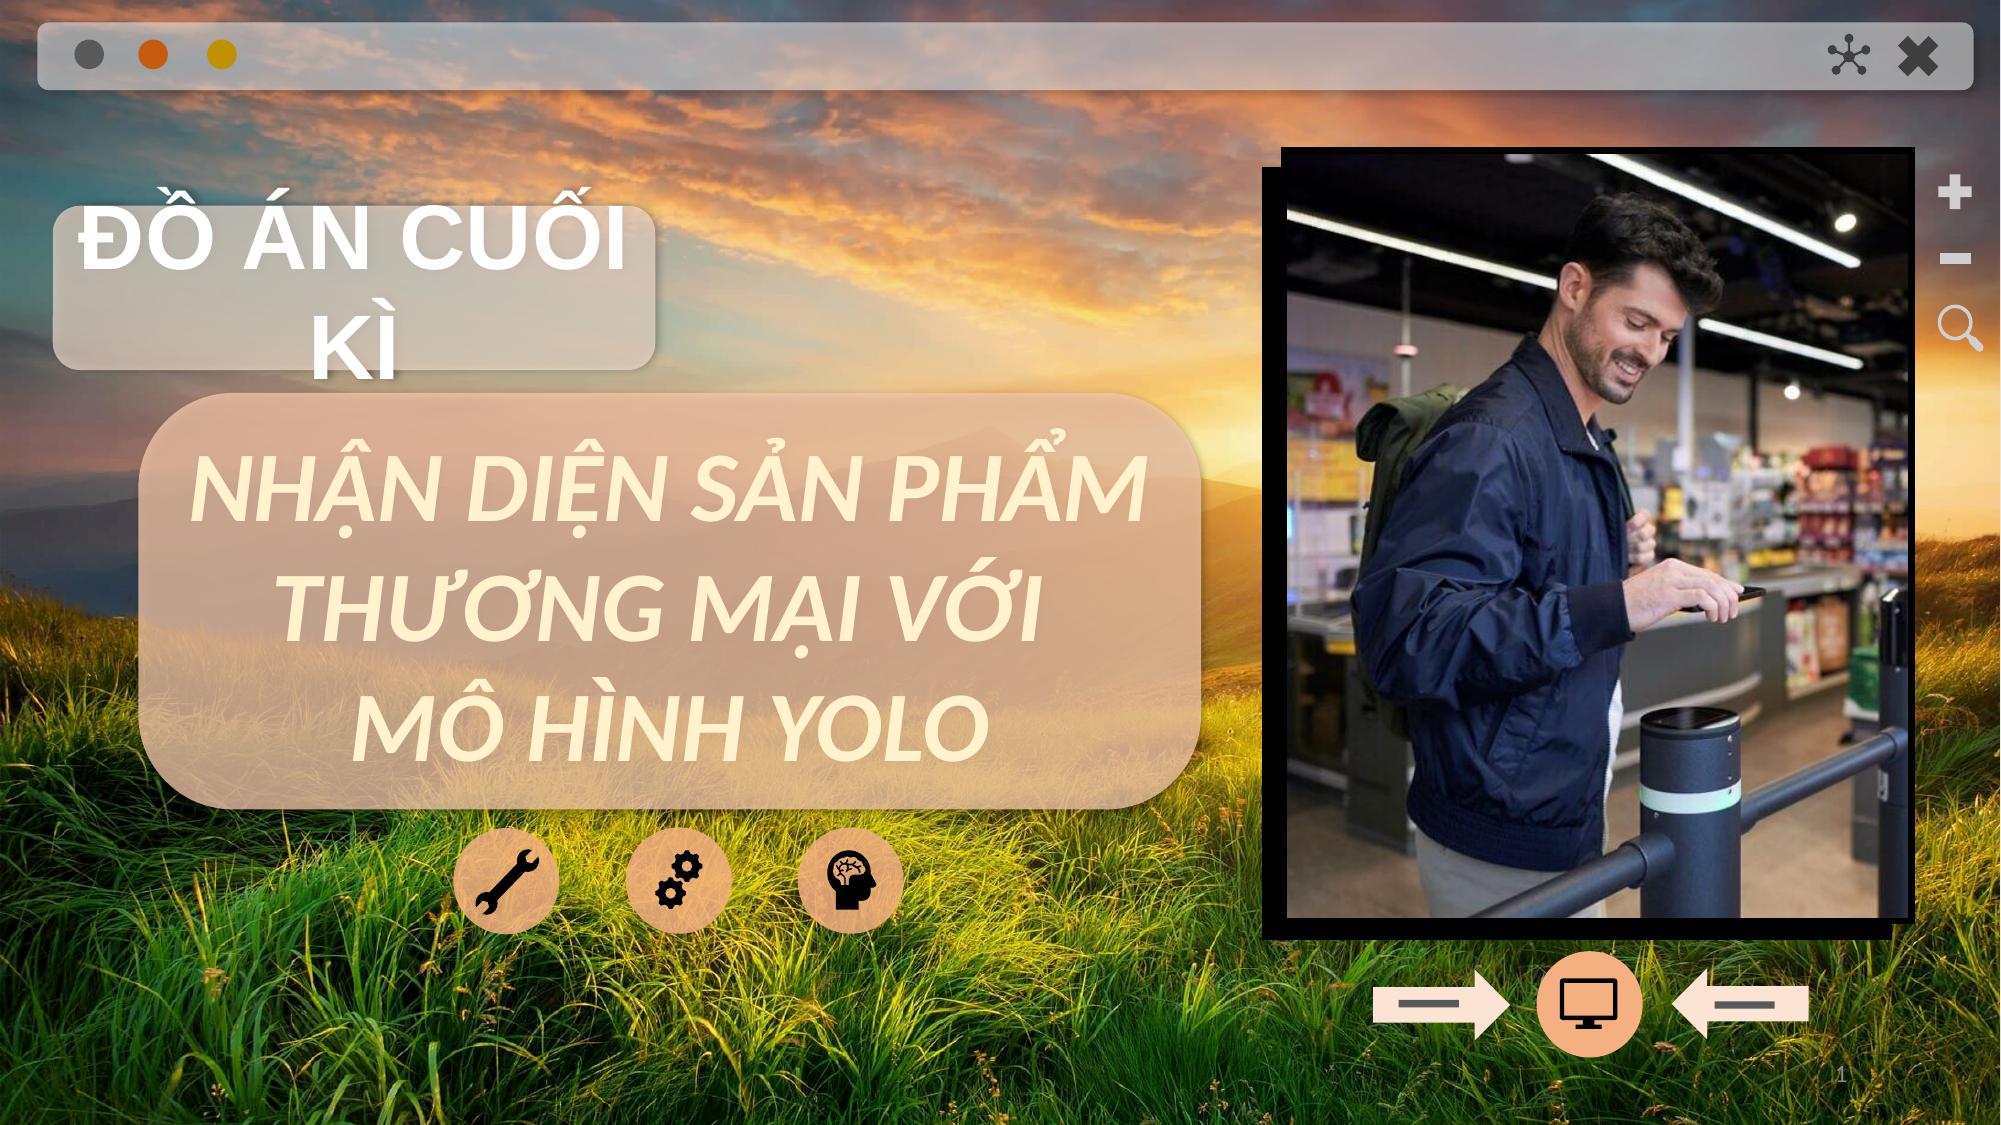

ĐỒ ÁN CUỐI KÌ
#

NHẬN DIỆN SẢN PHẨM THƯƠNG MẠI VỚI
MÔ HÌNH YOLO

1